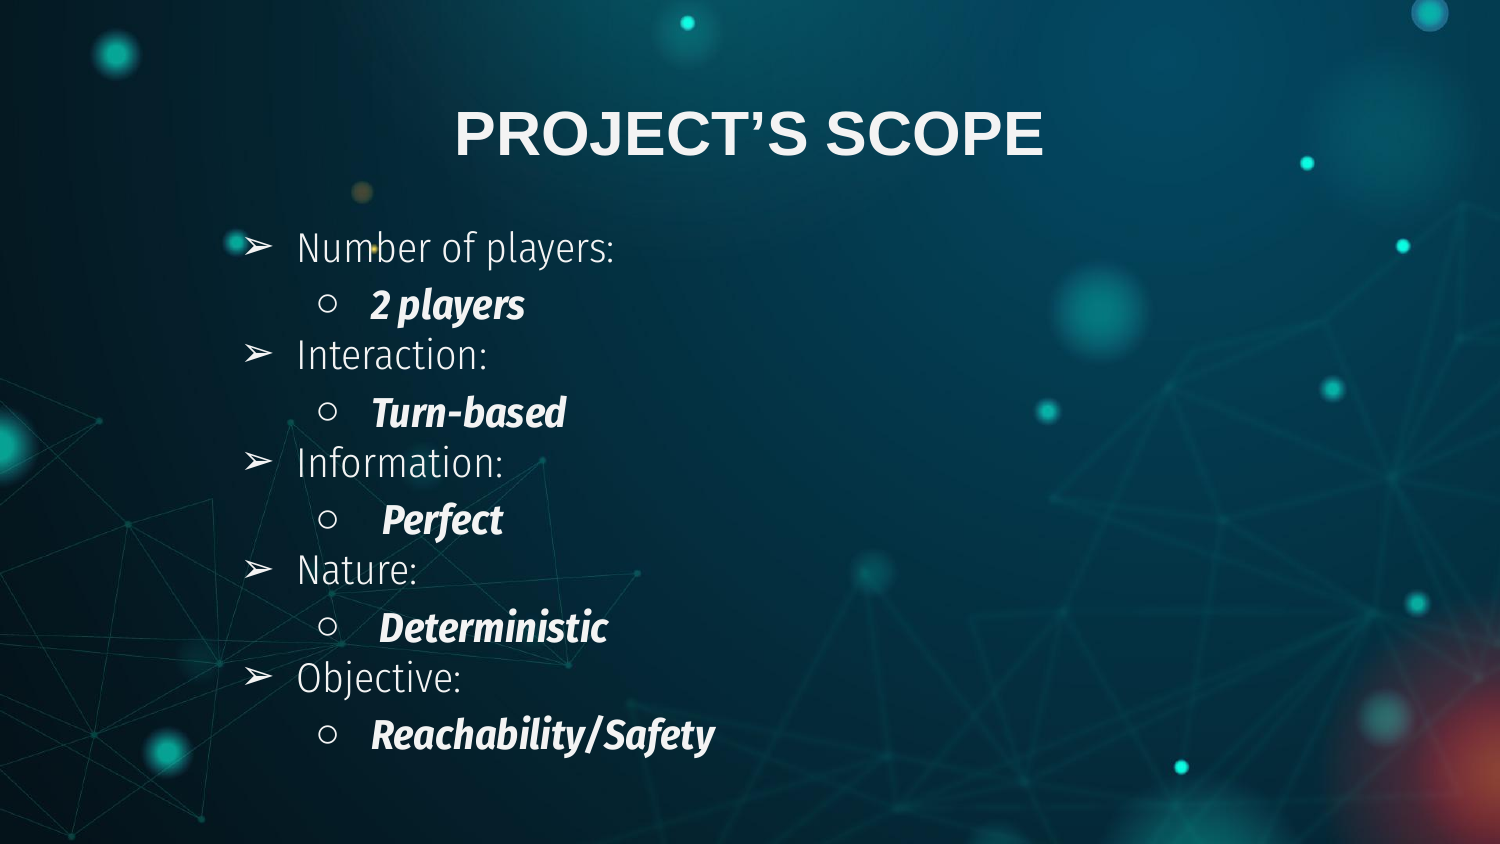

# PROJECT’S SCOPE
Number of players:
2 players
Interaction:
Turn-based
Information:
 Perfect
Nature:
 Deterministic
Objective:
Reachability/Safety